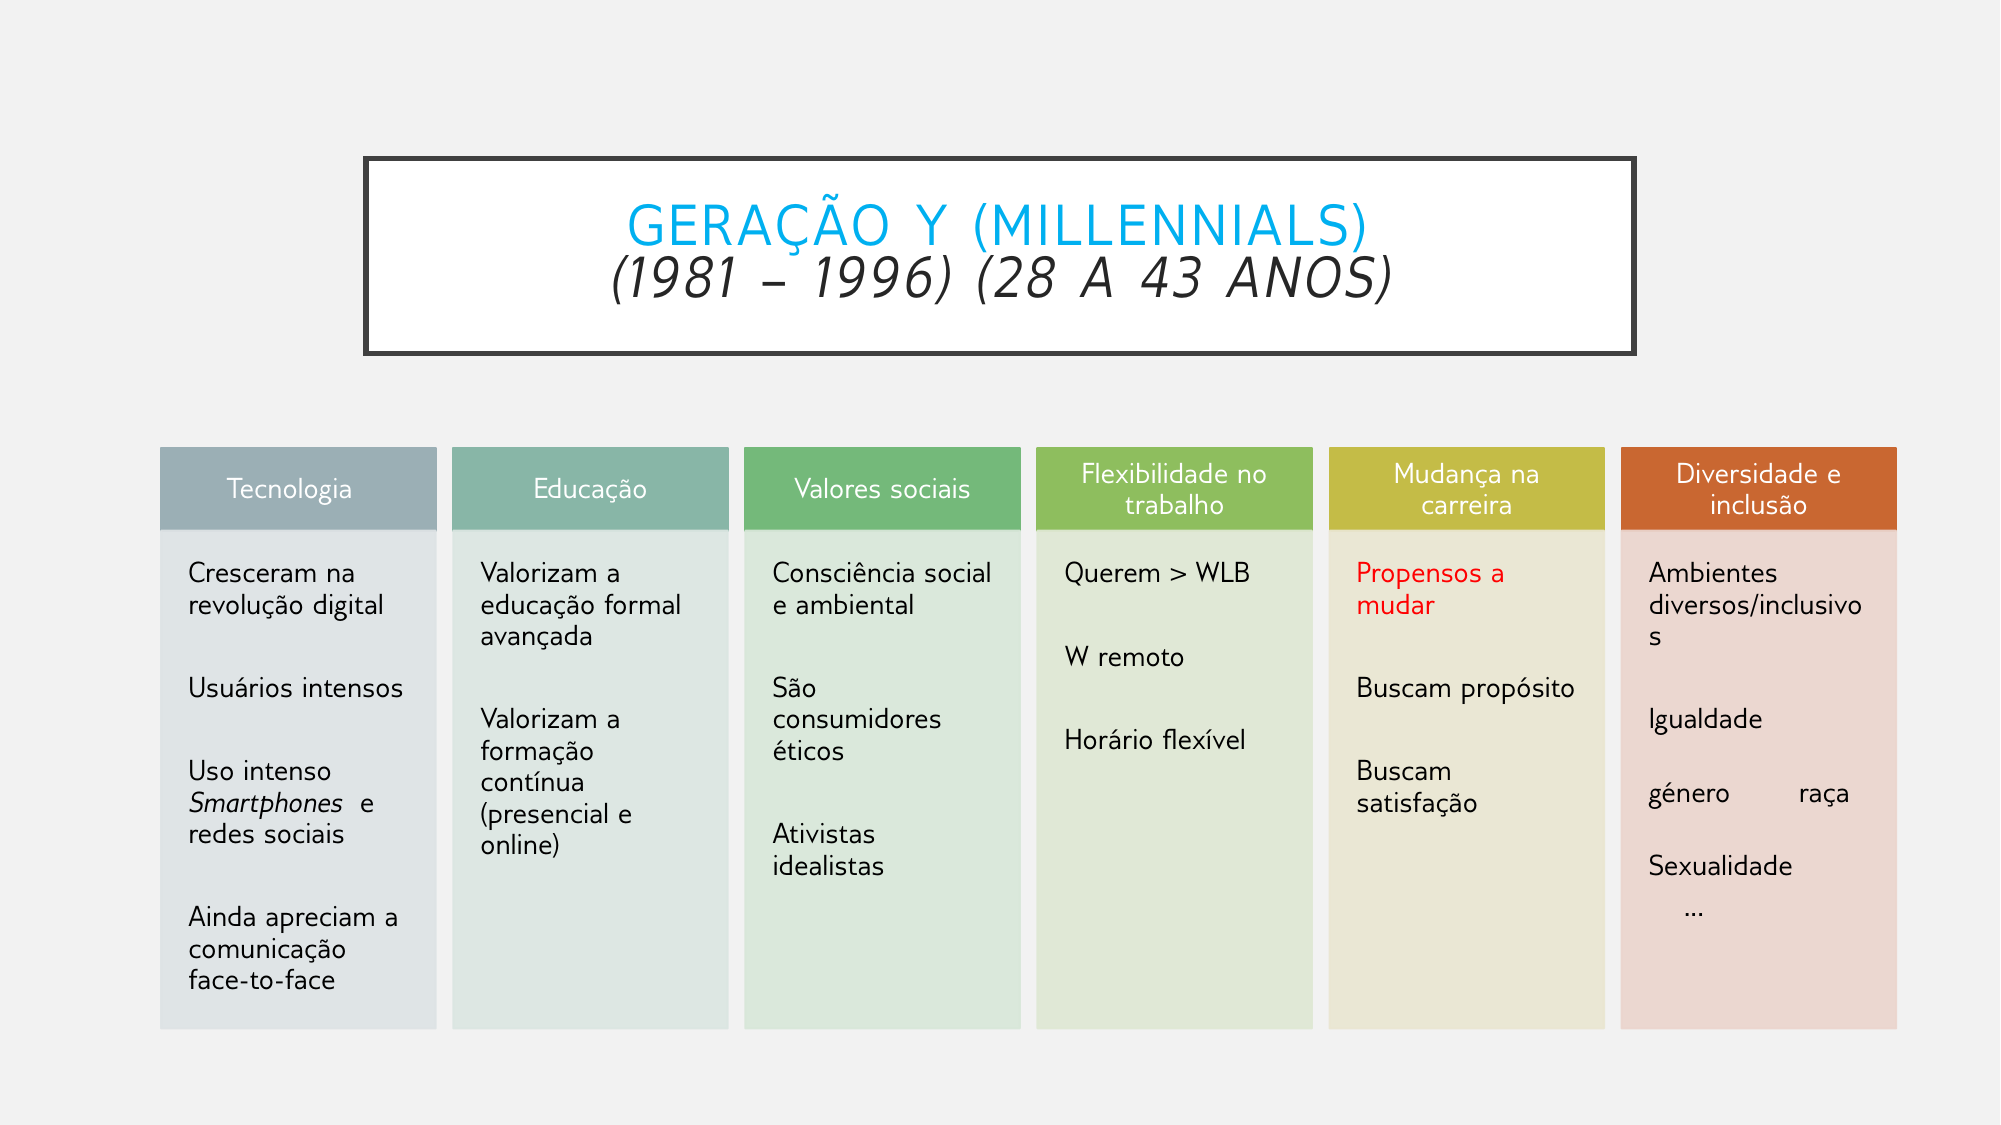

# Geração y (Millennials) (1981 – 1996) (28 a 43 anos)
Tecnologia
Cresceram na revolução digital

Usuários intensos

Uso intenso Smartphones  e redes sociais

Ainda apreciam a comunicação face-to-face
Educação
Valorizam a educação formal avançada

Valorizam a formação contínua (presencial e online)
Valores sociais
Consciência social e ambiental

São consumidores éticos

Ativistas idealistas
Flexibilidade no trabalho
Querem > WLB

W remoto

Horário flexível
Mudança na carreira
Propensos a mudar

Buscam propósito

Buscam satisfação
Diversidade e inclusão
Ambientes diversos/inclusivos

Igualdade
	género 	raça
	Sexualidade
    ...